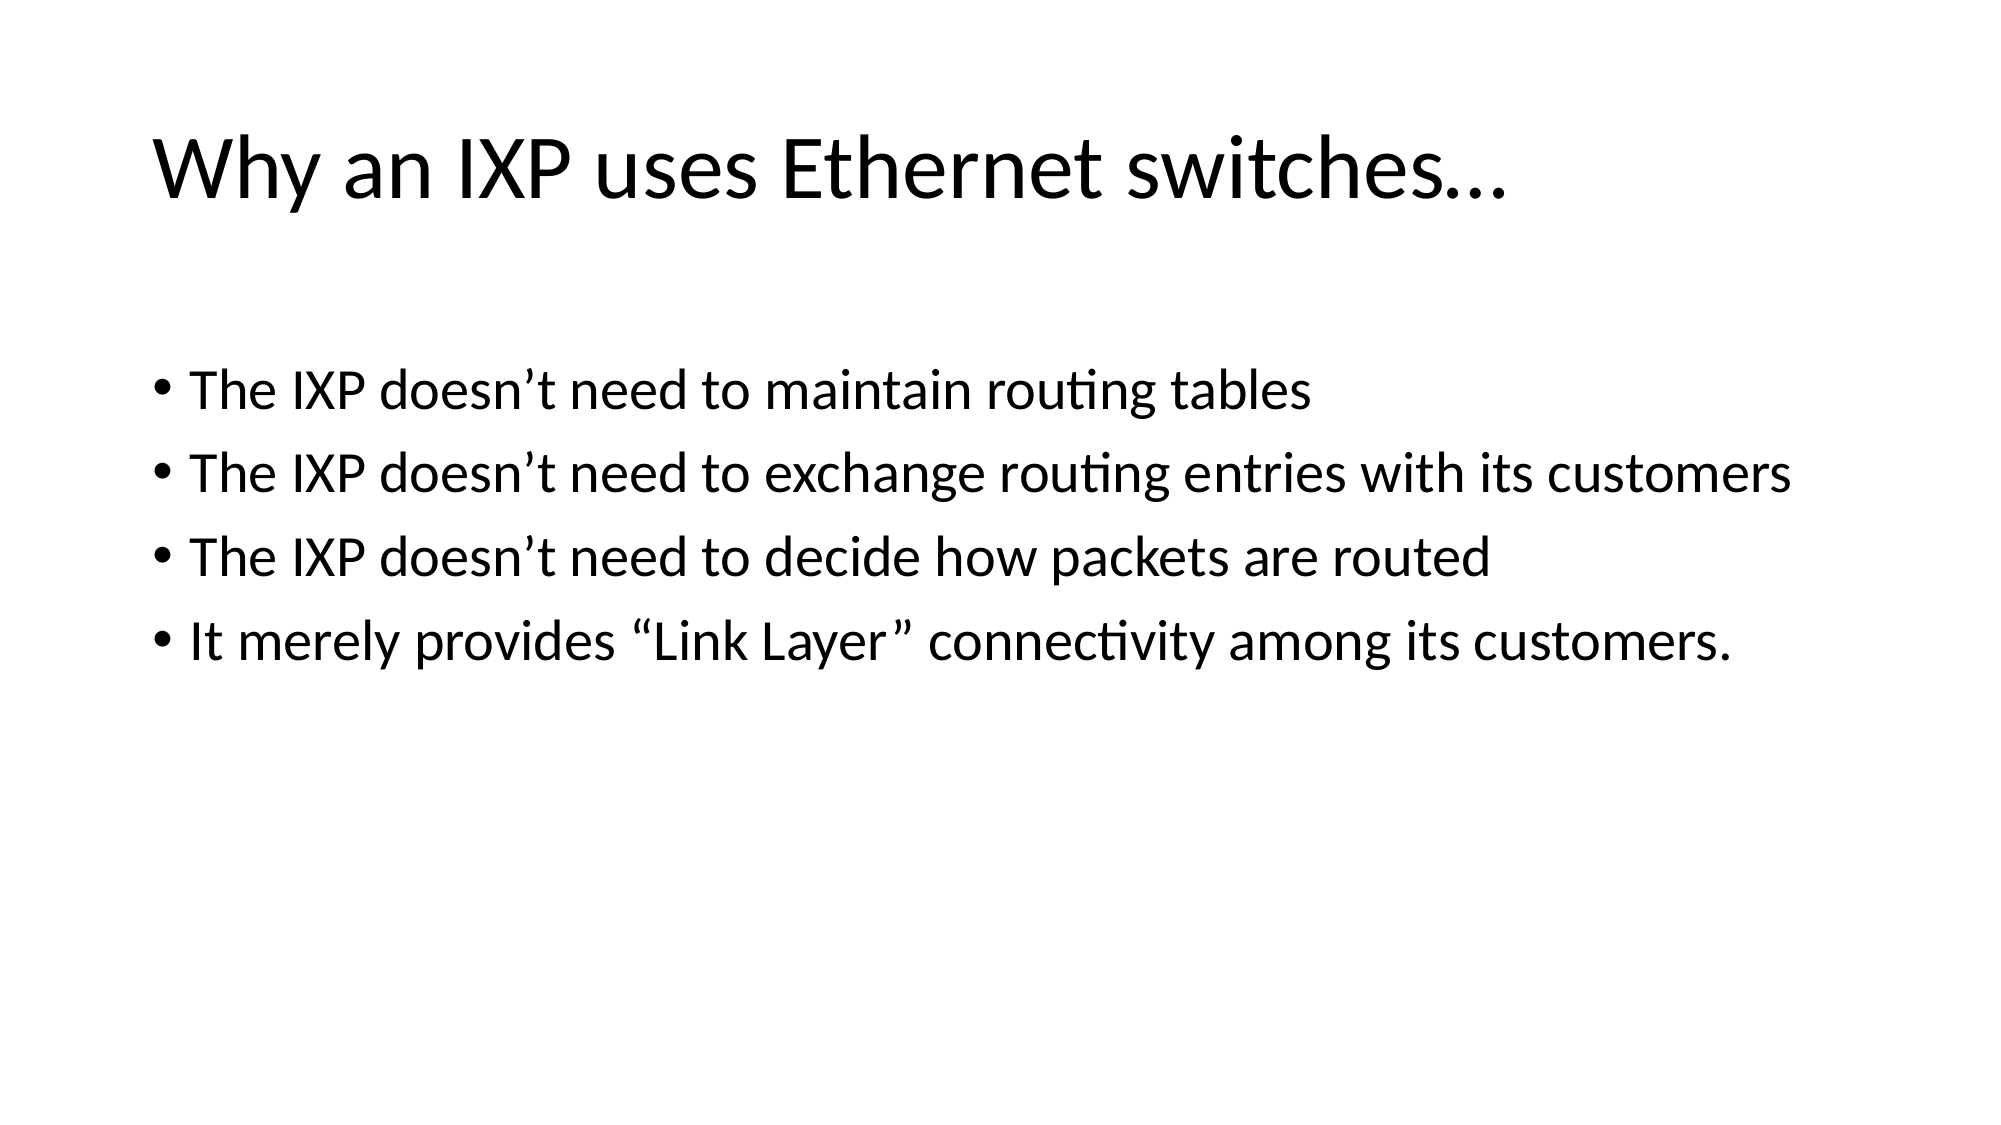

# Why an IXP uses Ethernet switches…
The IXP doesn’t need to maintain routing tables
The IXP doesn’t need to exchange routing entries with its customers
The IXP doesn’t need to decide how packets are routed
It merely provides “Link Layer” connectivity among its customers.